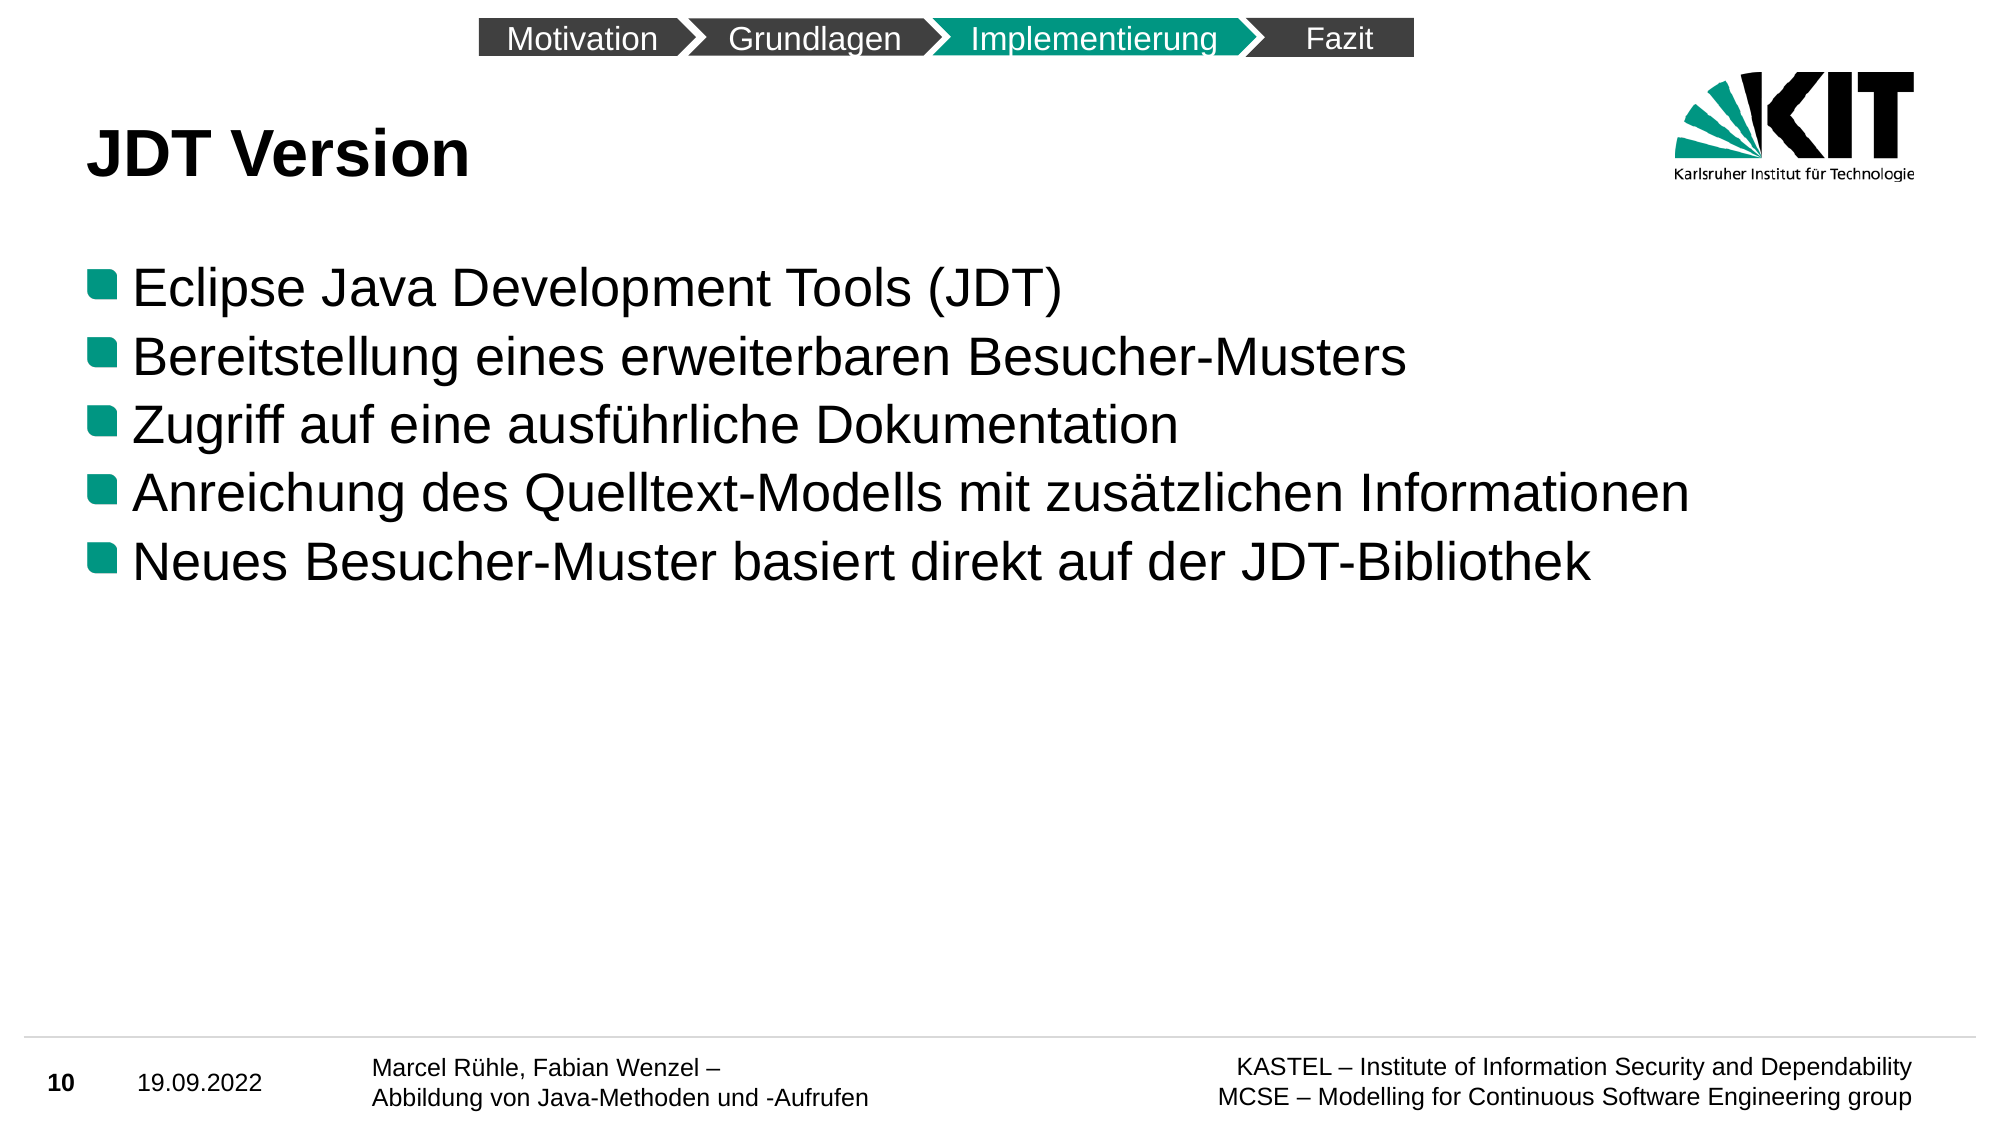

Fazit
Motivation
Implementierung
Grundlagen
# JDT Version
Eclipse Java Development Tools (JDT)
Bereitstellung eines erweiterbaren Besucher-Musters
Zugriff auf eine ausführliche Dokumentation
Anreichung des Quelltext-Modells mit zusätzlichen Informationen
Neues Besucher-Muster basiert direkt auf der JDT-Bibliothek

10
19.09.2022